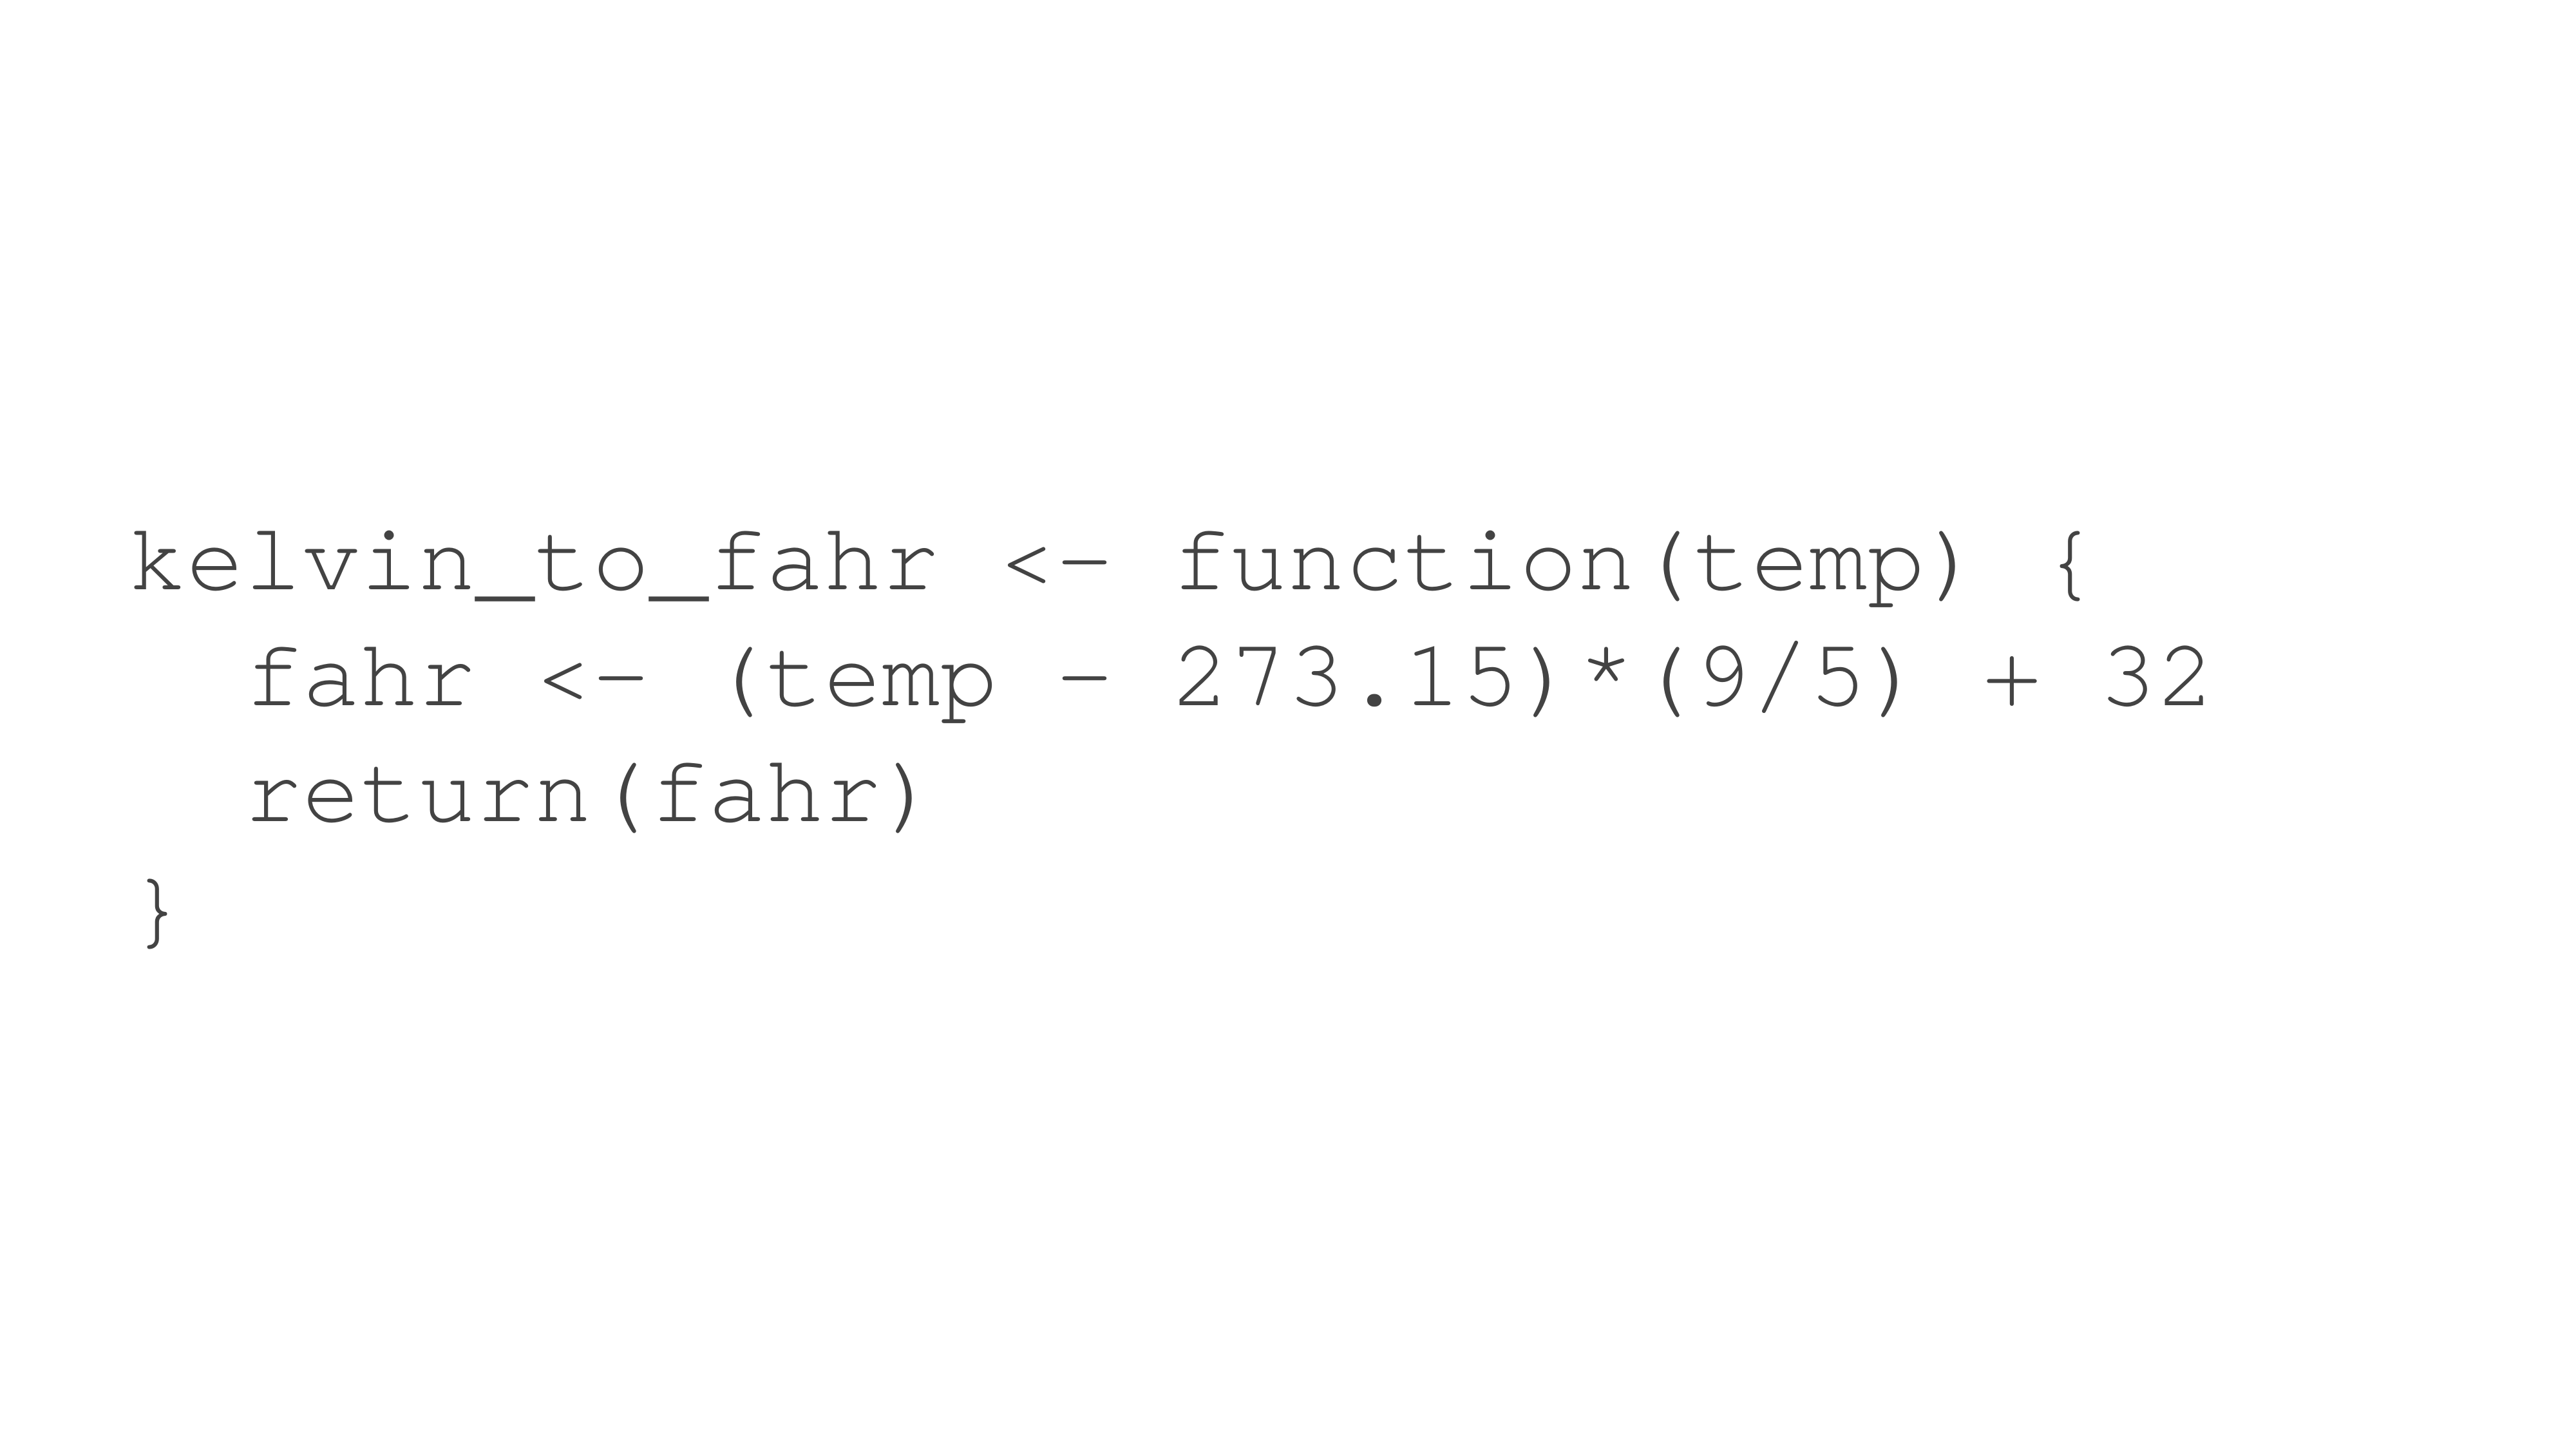

kelvin_to_fahr <- function(temp) {
  fahr <- (temp - 273.15)*(9/5) + 32
  return(fahr)
}